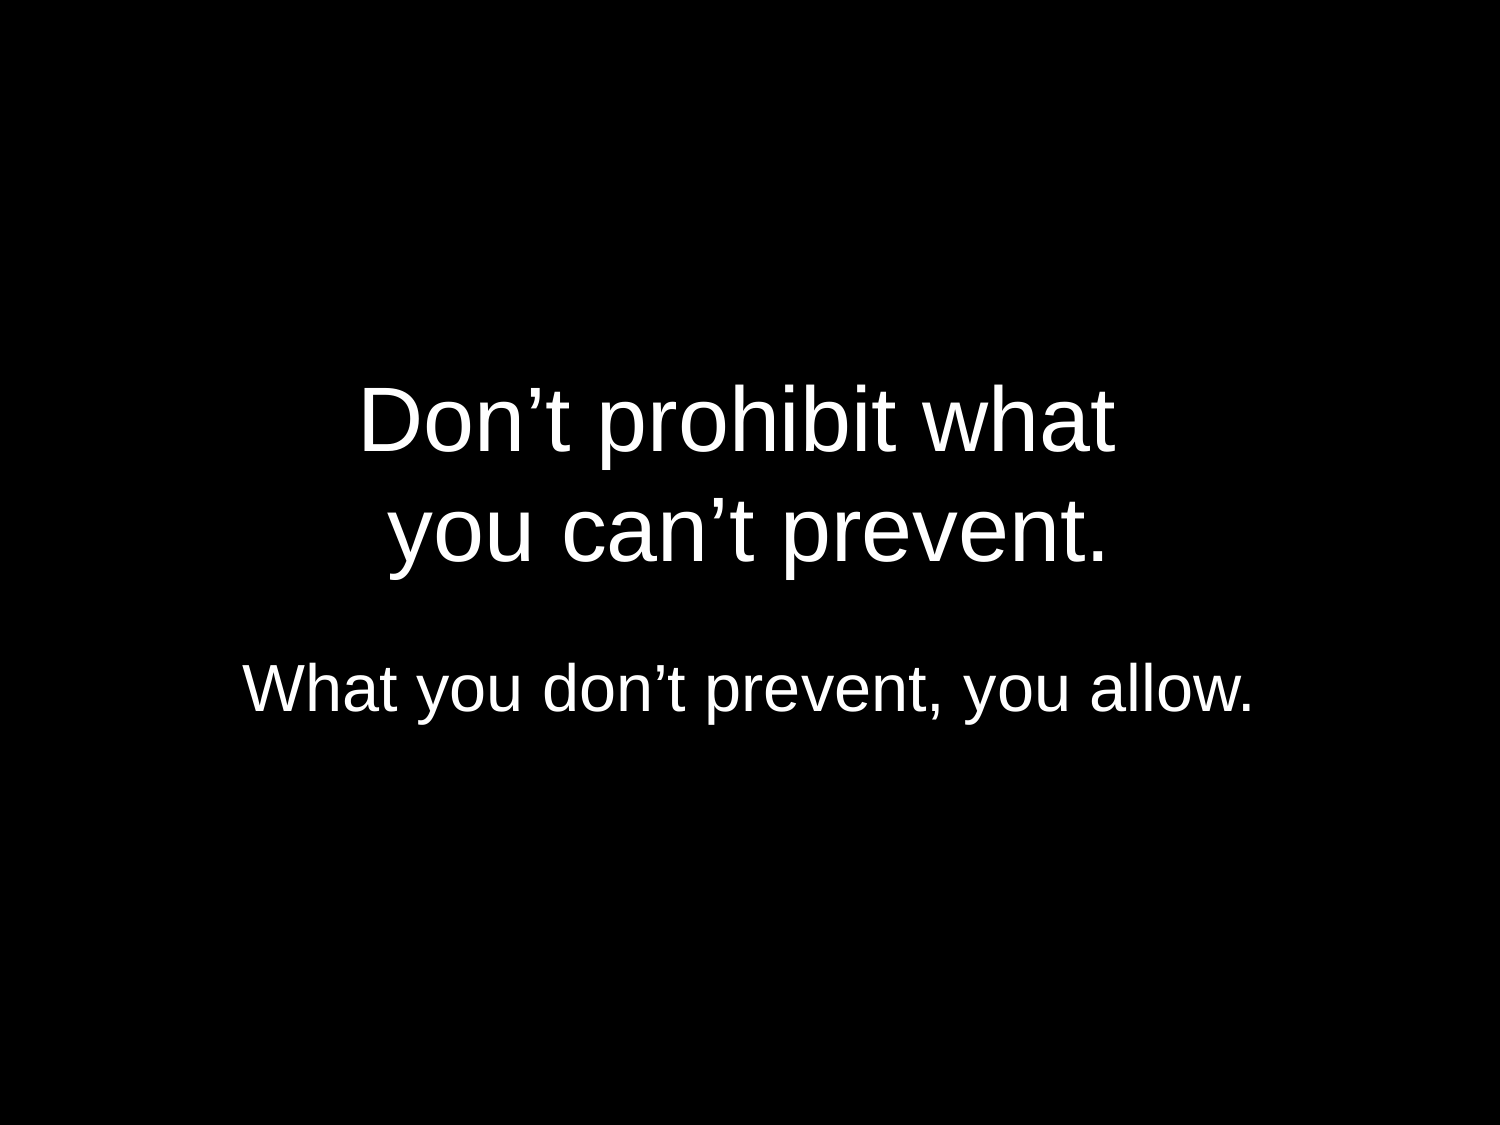

# Don’t prohibit what you can’t prevent.
What you don’t prevent, you allow.